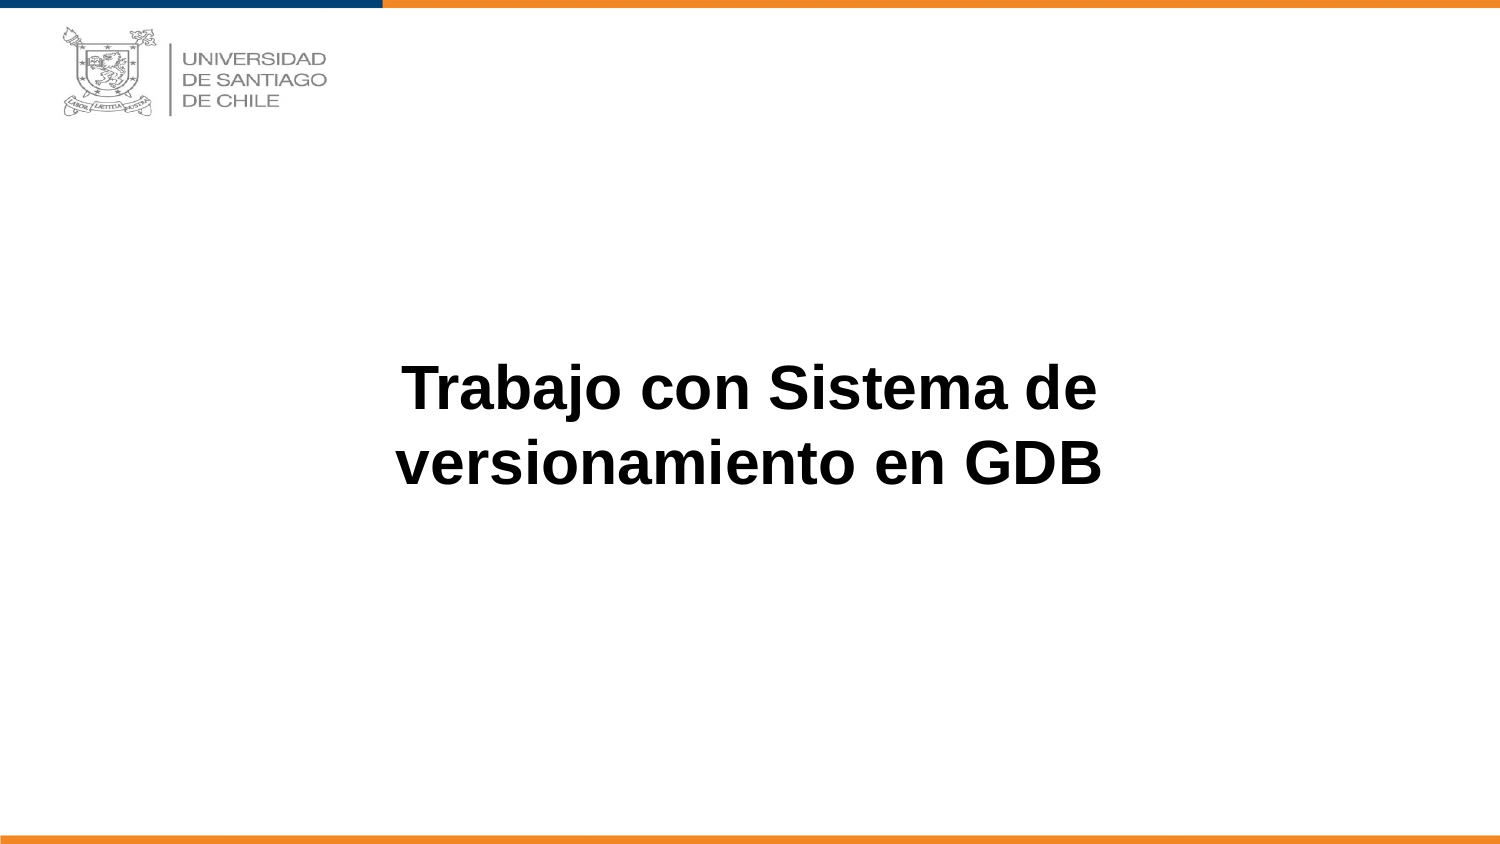

# Trabajo con Sistema de versionamiento en GDB